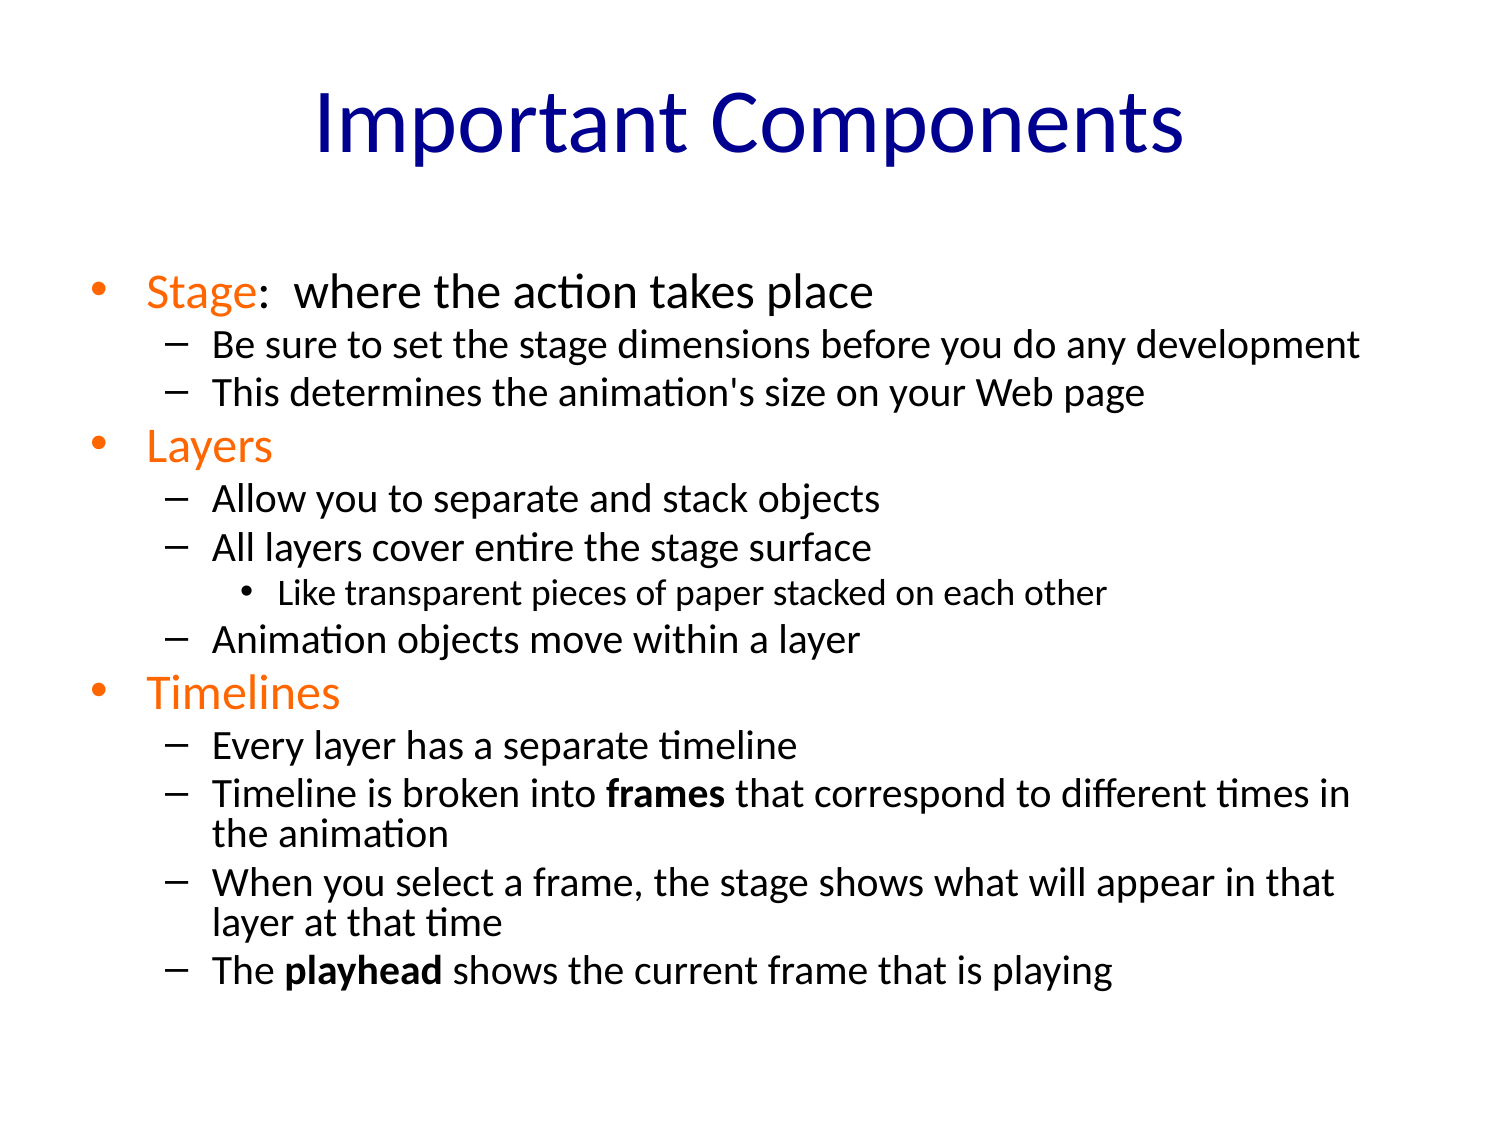

# Important Components
Stage:  where the action takes place
Be sure to set the stage dimensions before you do any development
This determines the animation's size on your Web page
Layers
Allow you to separate and stack objects
All layers cover entire the stage surface
Like transparent pieces of paper stacked on each other
Animation objects move within a layer
Timelines
Every layer has a separate timeline
Timeline is broken into frames that correspond to different times in the animation
When you select a frame, the stage shows what will appear in that layer at that time
The playhead shows the current frame that is playing